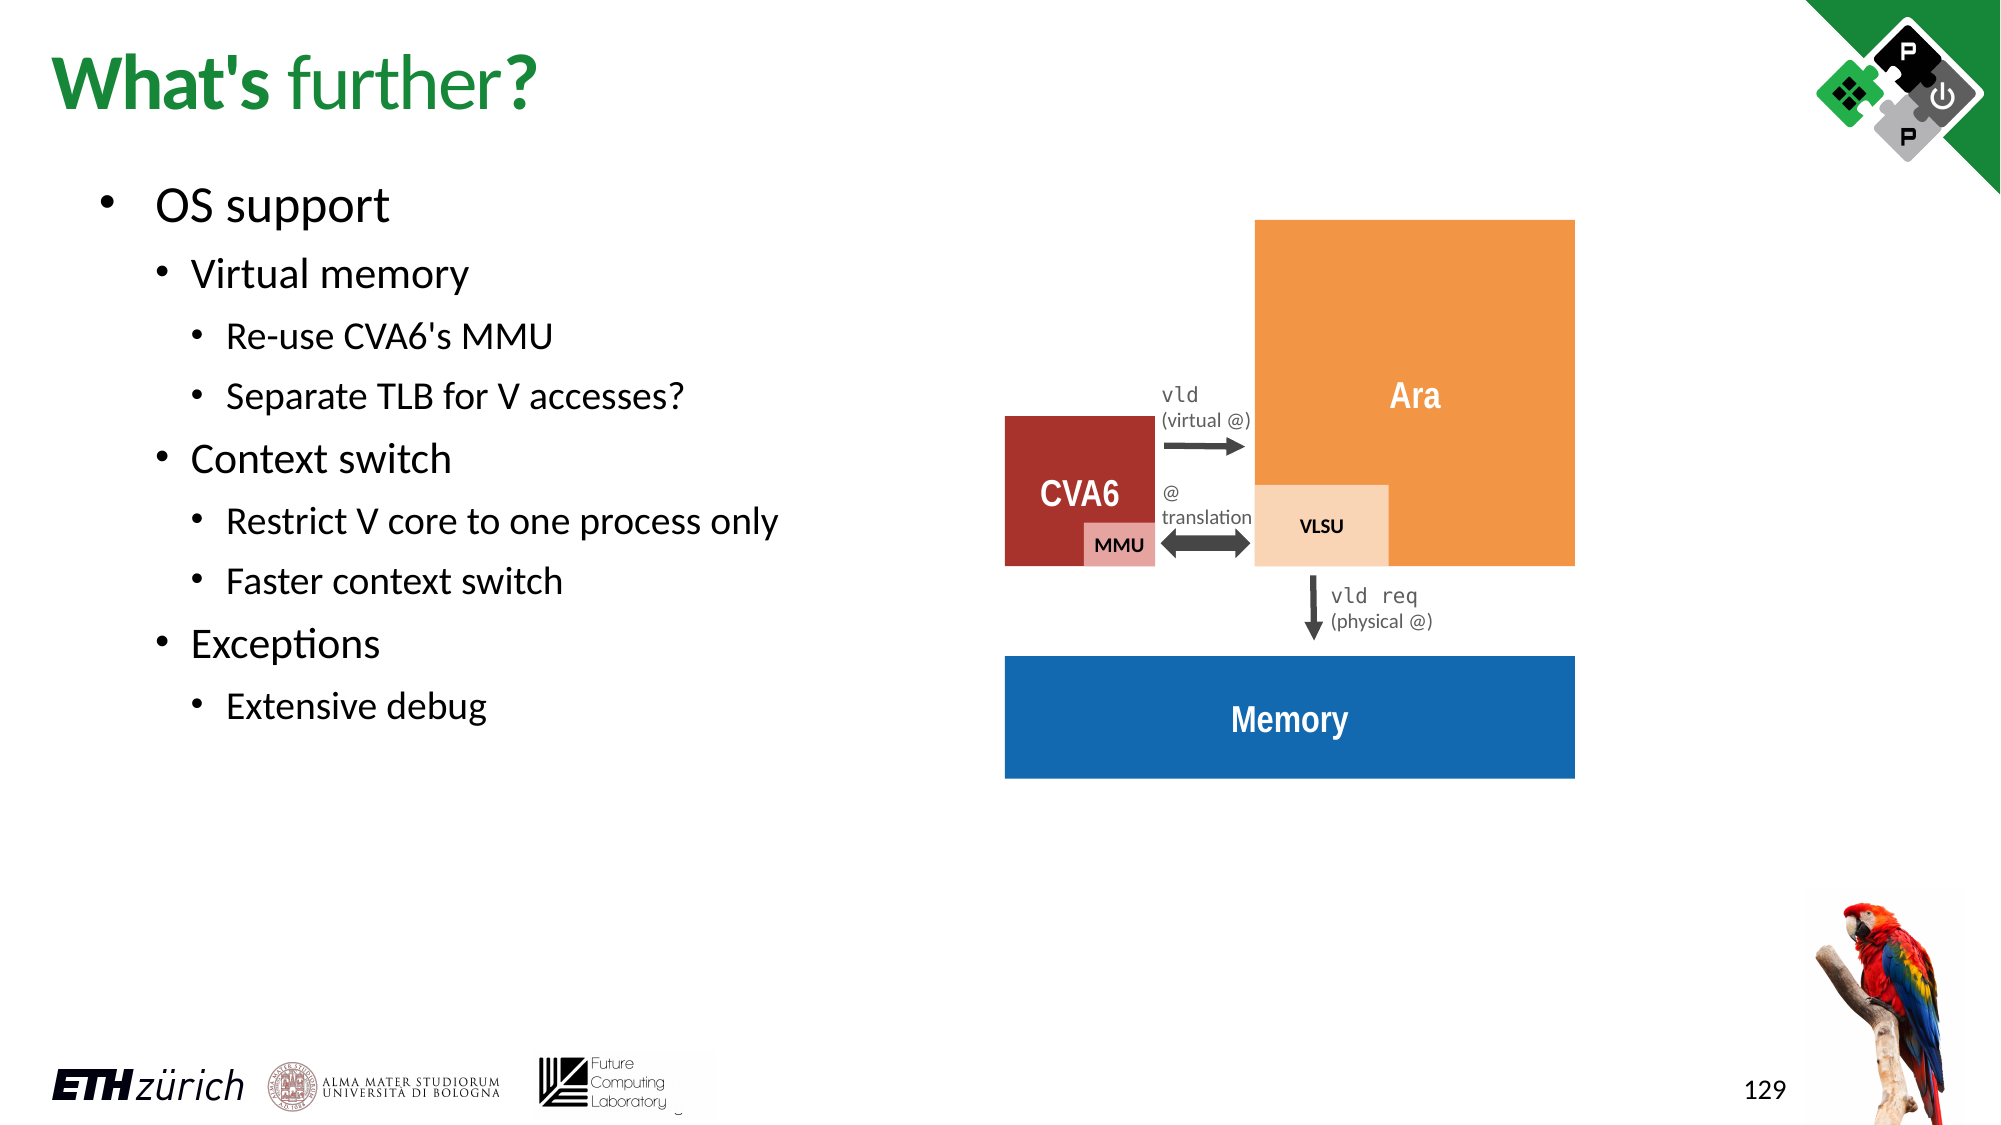

# What's further?
OS support
Virtual memory
Re-use CVA6's MMU
Separate TLB for V accesses?
Context switch
Restrict V core to one process only
Faster context switch
Exceptions
Extensive debug

Ara
vld
(virtual @)
CVA6
@
translation
VLSU

MMU
vld req
(physical @)
Memory
129